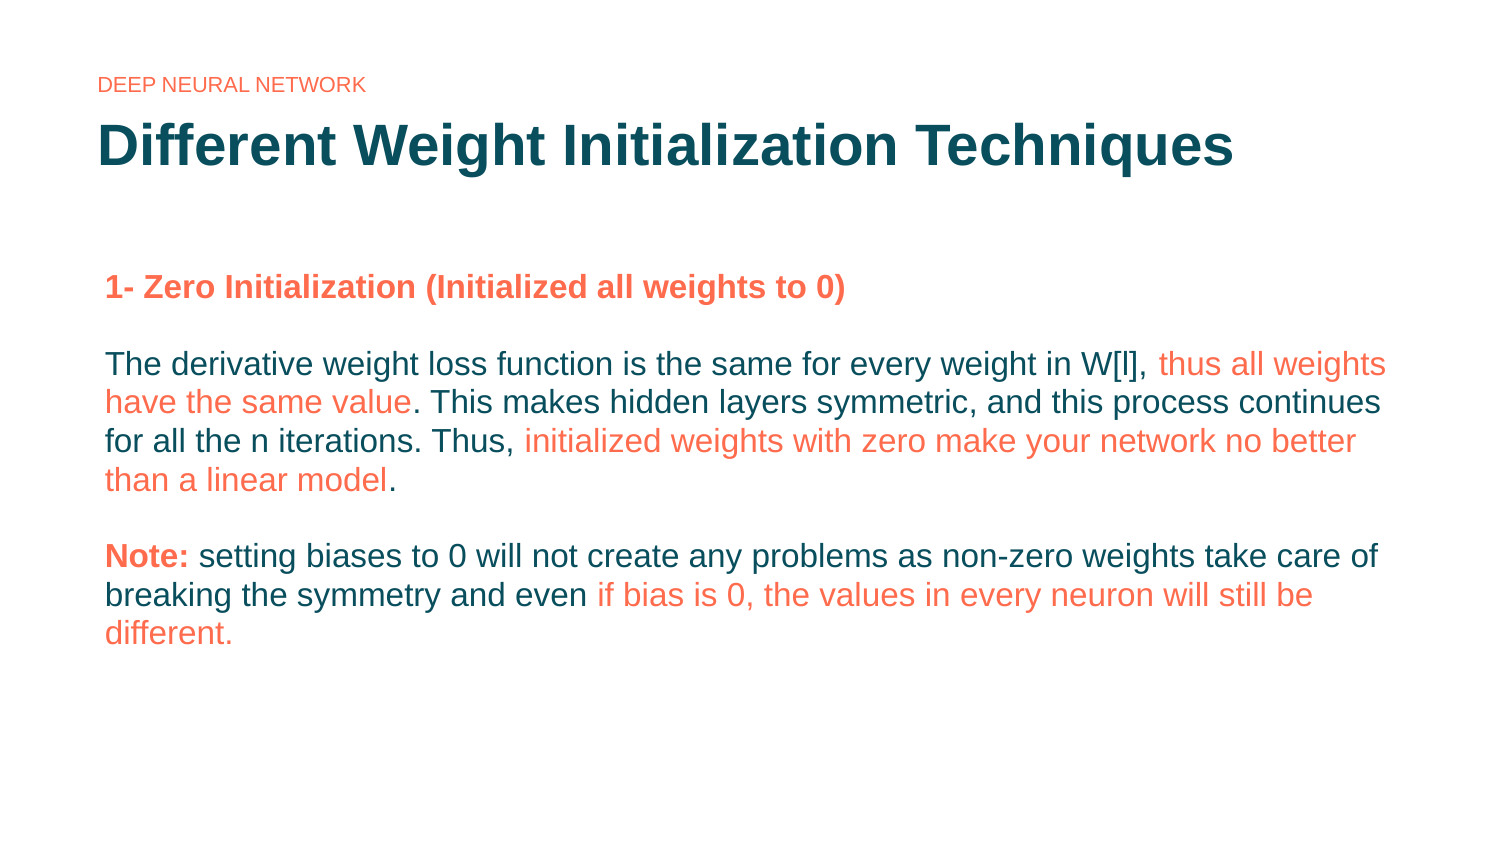

Deep neural network
# Different Weight Initialization Techniques
1- Zero Initialization (Initialized all weights to 0)
The derivative weight loss function is the same for every weight in W[l], thus all weights have the same value. This makes hidden layers symmetric, and this process continues for all the n iterations. Thus, initialized weights with zero make your network no better than a linear model.
Note: setting biases to 0 will not create any problems as non-zero weights take care of breaking the symmetry and even if bias is 0, the values in every neuron will still be different.